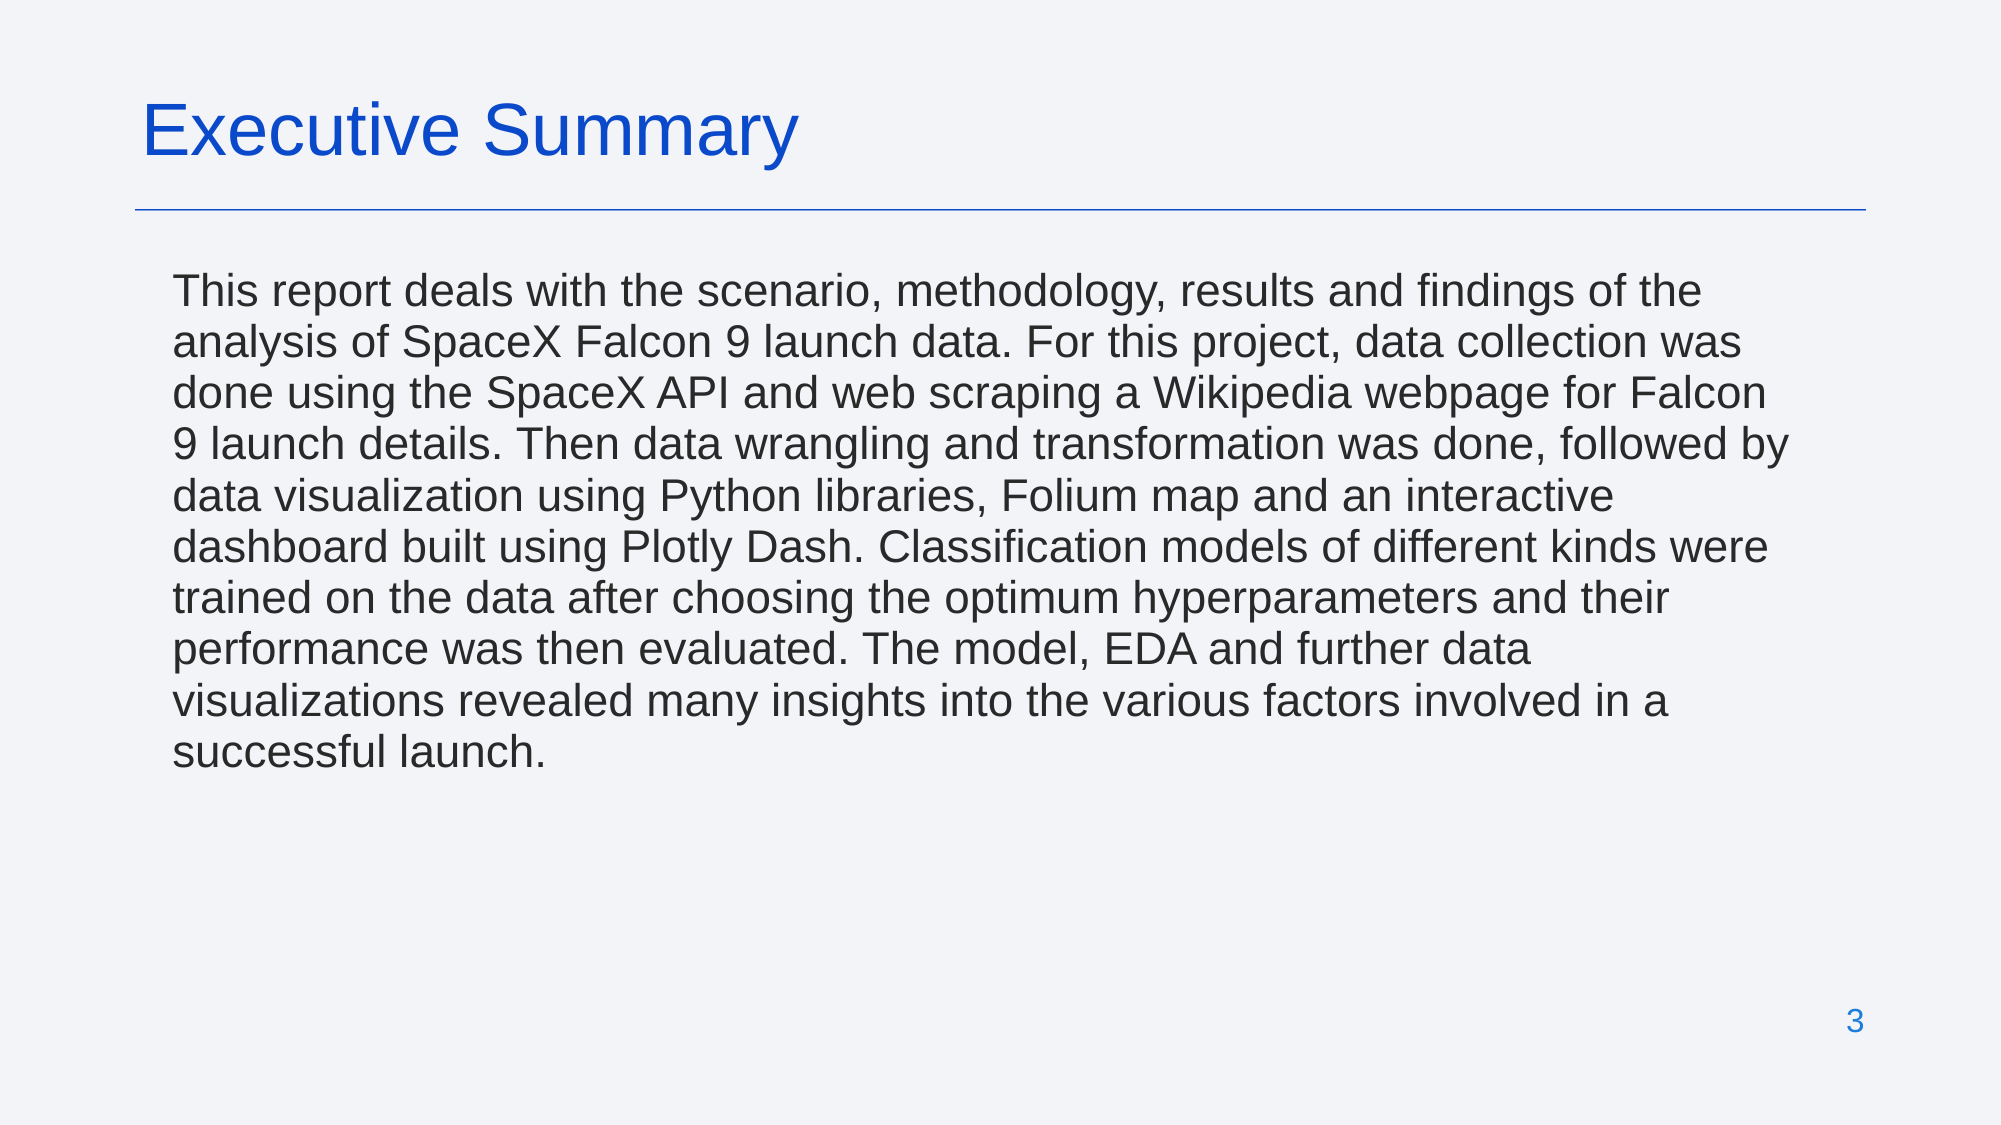

Executive Summary
This report deals with the scenario, methodology, results and findings of the analysis of SpaceX Falcon 9 launch data. For this project, data collection was done using the SpaceX API and web scraping a Wikipedia webpage for Falcon 9 launch details. Then data wrangling and transformation was done, followed by data visualization using Python libraries, Folium map and an interactive dashboard built using Plotly Dash. Classification models of different kinds were trained on the data after choosing the optimum hyperparameters and their performance was then evaluated. The model, EDA and further data visualizations revealed many insights into the various factors involved in a successful launch.
3